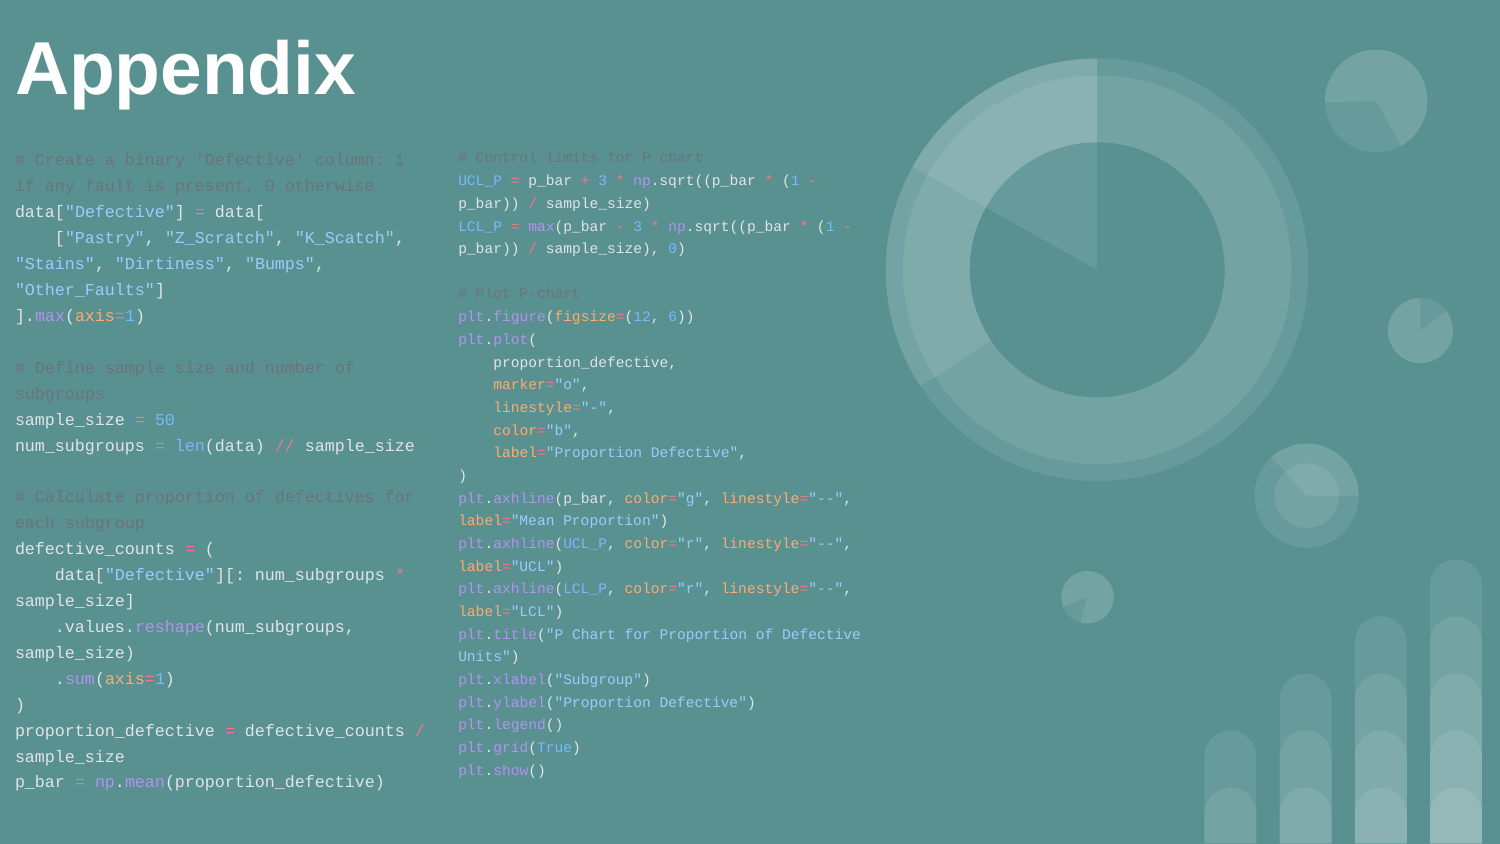

# Appendix
# Create a binary 'Defective' column: 1 if any fault is present, 0 otherwise
data["Defective"] = data[
    ["Pastry", "Z_Scratch", "K_Scatch", "Stains", "Dirtiness", "Bumps", "Other_Faults"]
].max(axis=1)

# Define sample size and number of subgroups
sample_size = 50
num_subgroups = len(data) // sample_size

# Calculate proportion of defectives for each subgroup
defective_counts = (
    data["Defective"][: num_subgroups * sample_size]
    .values.reshape(num_subgroups, sample_size)
    .sum(axis=1)
)
proportion_defective = defective_counts / sample_size
p_bar = np.mean(proportion_defective)

# Control limits for P chart
UCL_P = p_bar + 3 * np.sqrt((p_bar * (1 - p_bar)) / sample_size)
LCL_P = max(p_bar - 3 * np.sqrt((p_bar * (1 - p_bar)) / sample_size), 0)

# Plot P-chart
plt.figure(figsize=(12, 6))
plt.plot(
    proportion_defective,
    marker="o",
    linestyle="-",
    color="b",
    label="Proportion Defective",
)
plt.axhline(p_bar, color="g", linestyle="--", label="Mean Proportion")
plt.axhline(UCL_P, color="r", linestyle="--", label="UCL")
plt.axhline(LCL_P, color="r", linestyle="--", label="LCL")
plt.title("P Chart for Proportion of Defective Units")
plt.xlabel("Subgroup")
plt.ylabel("Proportion Defective")
plt.legend()
plt.grid(True)
plt.show()